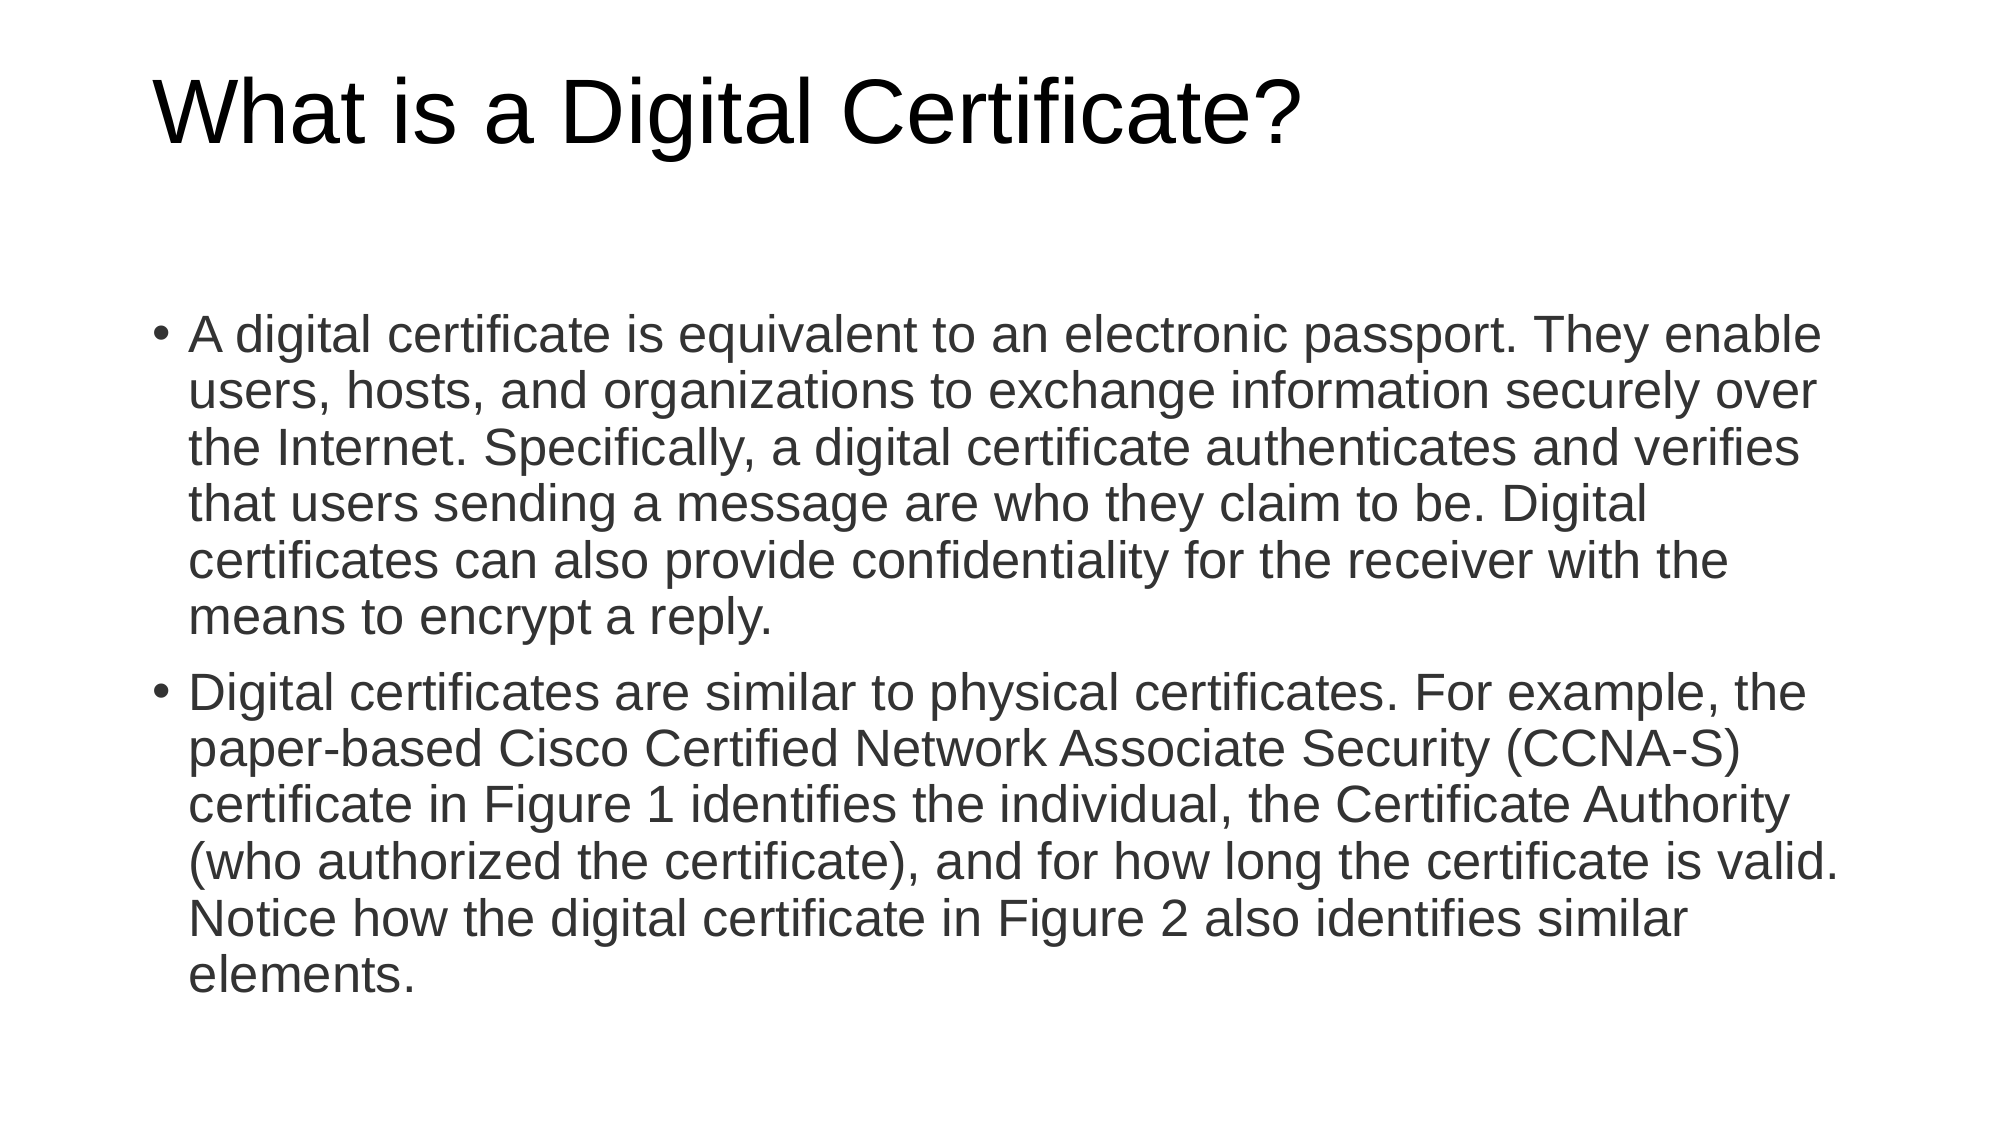

# What is a Digital Certificate?
A digital certificate is equivalent to an electronic passport. They enable users, hosts, and organizations to exchange information securely over the Internet. Specifically, a digital certificate authenticates and verifies that users sending a message are who they claim to be. Digital certificates can also provide confidentiality for the receiver with the means to encrypt a reply.
Digital certificates are similar to physical certificates. For example, the paper-based Cisco Certified Network Associate Security (CCNA-S) certificate in Figure 1 identifies the individual, the Certificate Authority (who authorized the certificate), and for how long the certificate is valid. Notice how the digital certificate in Figure 2 also identifies similar elements.